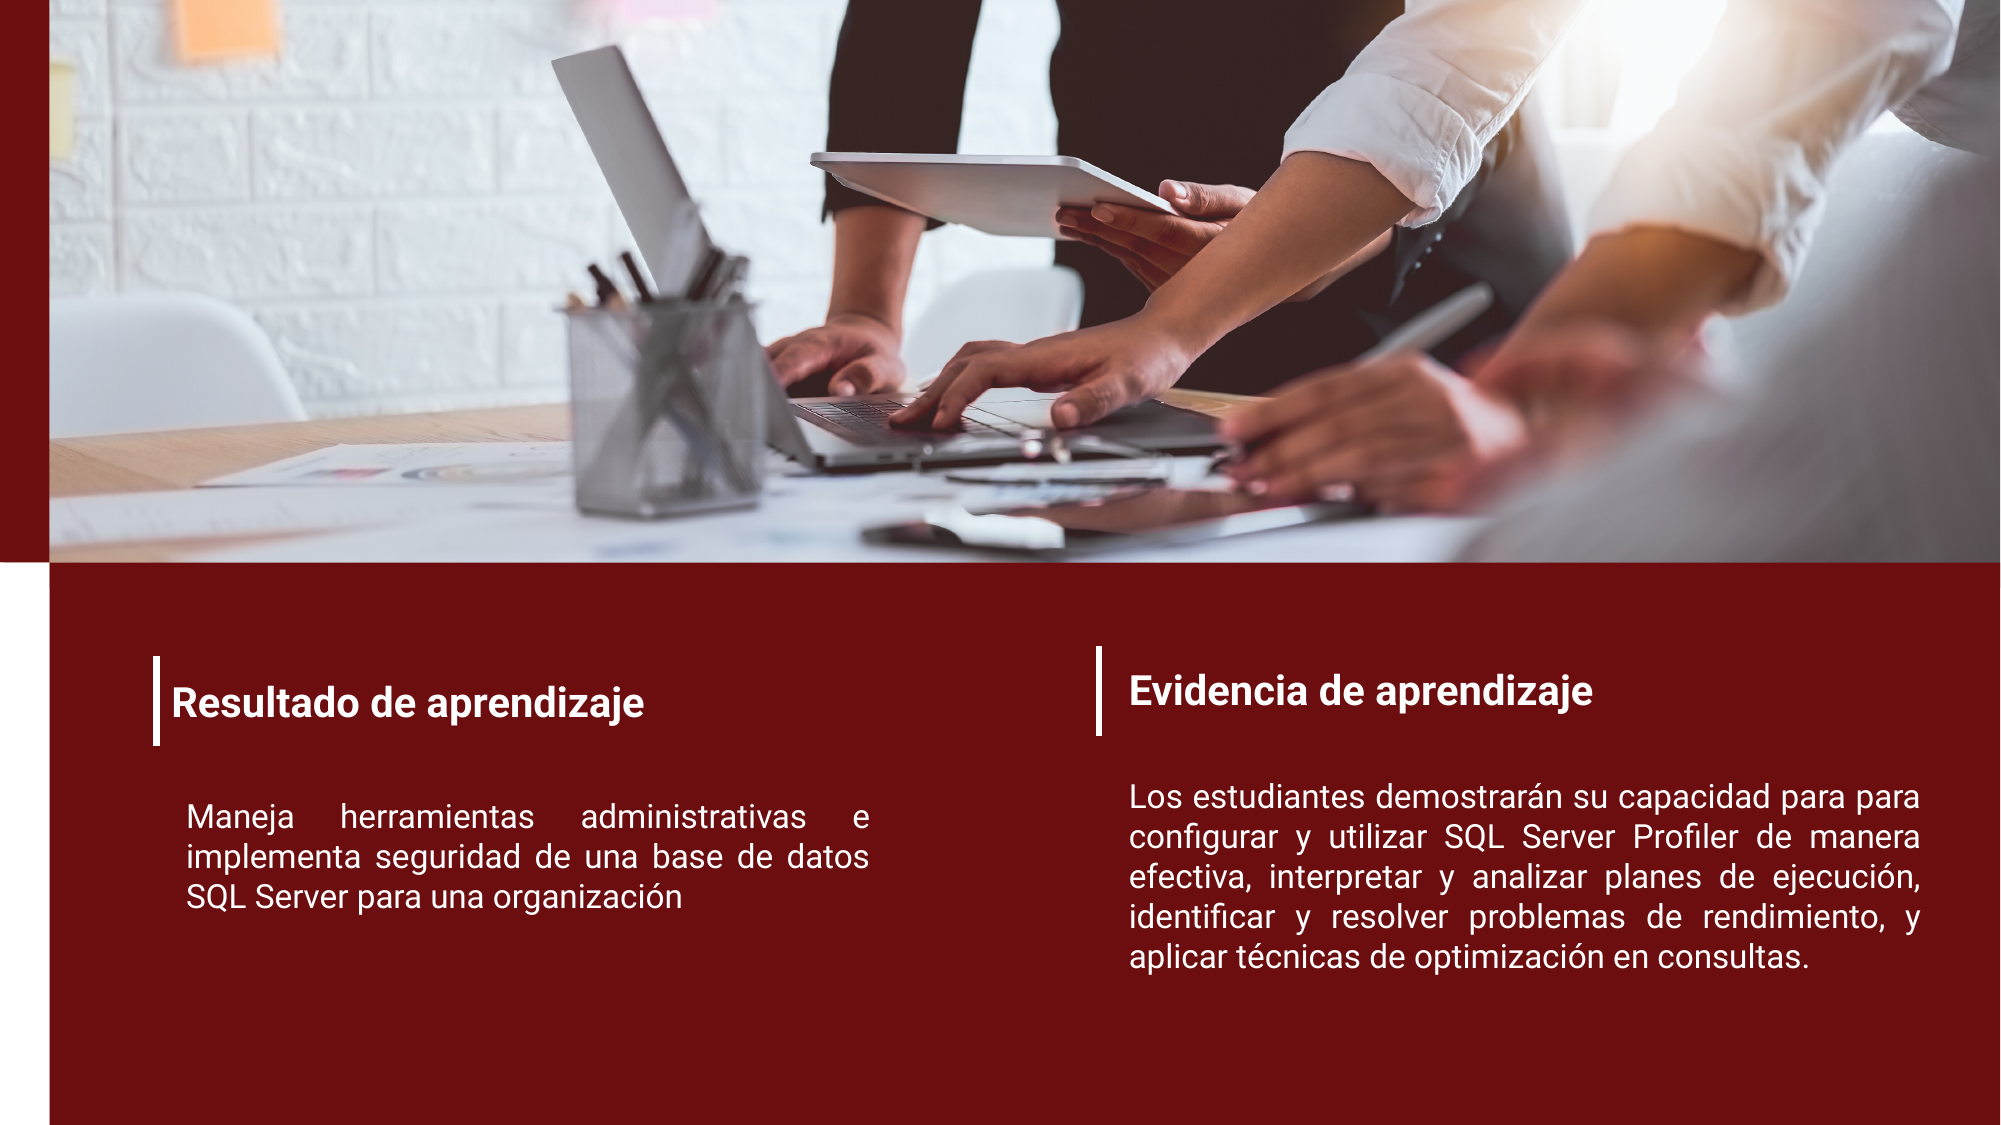

Evidencia de aprendizaje
Resultado de aprendizaje
Los estudiantes demostrarán su capacidad para para configurar y utilizar SQL Server Profiler de manera efectiva, interpretar y analizar planes de ejecución, identificar y resolver problemas de rendimiento, y aplicar técnicas de optimización en consultas.
Maneja herramientas administrativas e implementa seguridad de una base de datos SQL Server para una organización